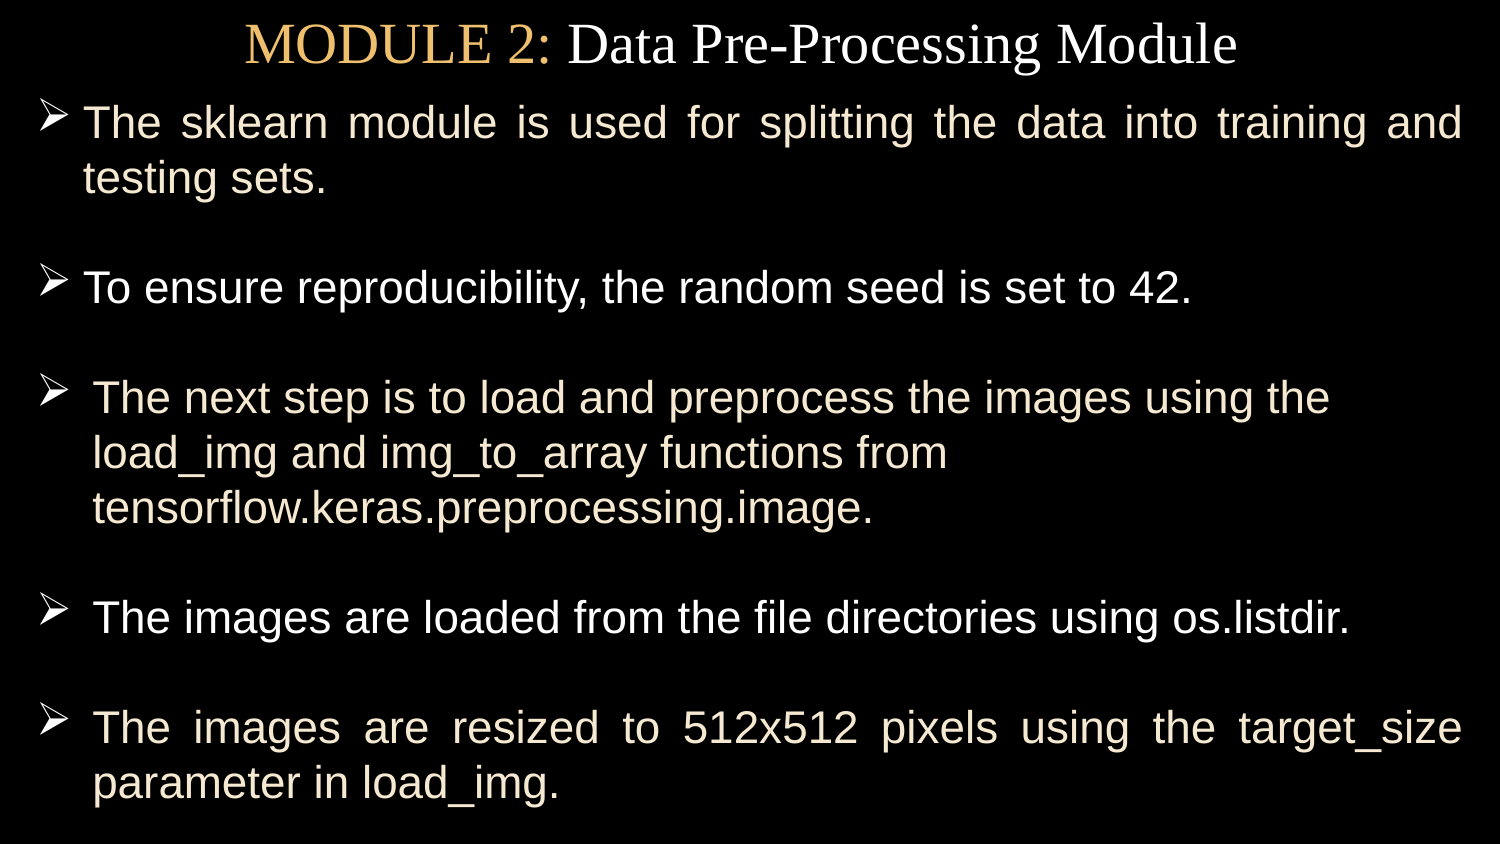

MODULE 2: Data Pre-Processing Module

The sklearn module is used for splitting the data into training and testing sets.

To ensure reproducibility, the random seed is set to 42.

The next step is to load and preprocess the images using the load_img and img_to_array functions from tensorflow.keras.preprocessing.image.

The images are loaded from the file directories using os.listdir.

The images are resized to 512x512 pixels using the target_size parameter in load_img.